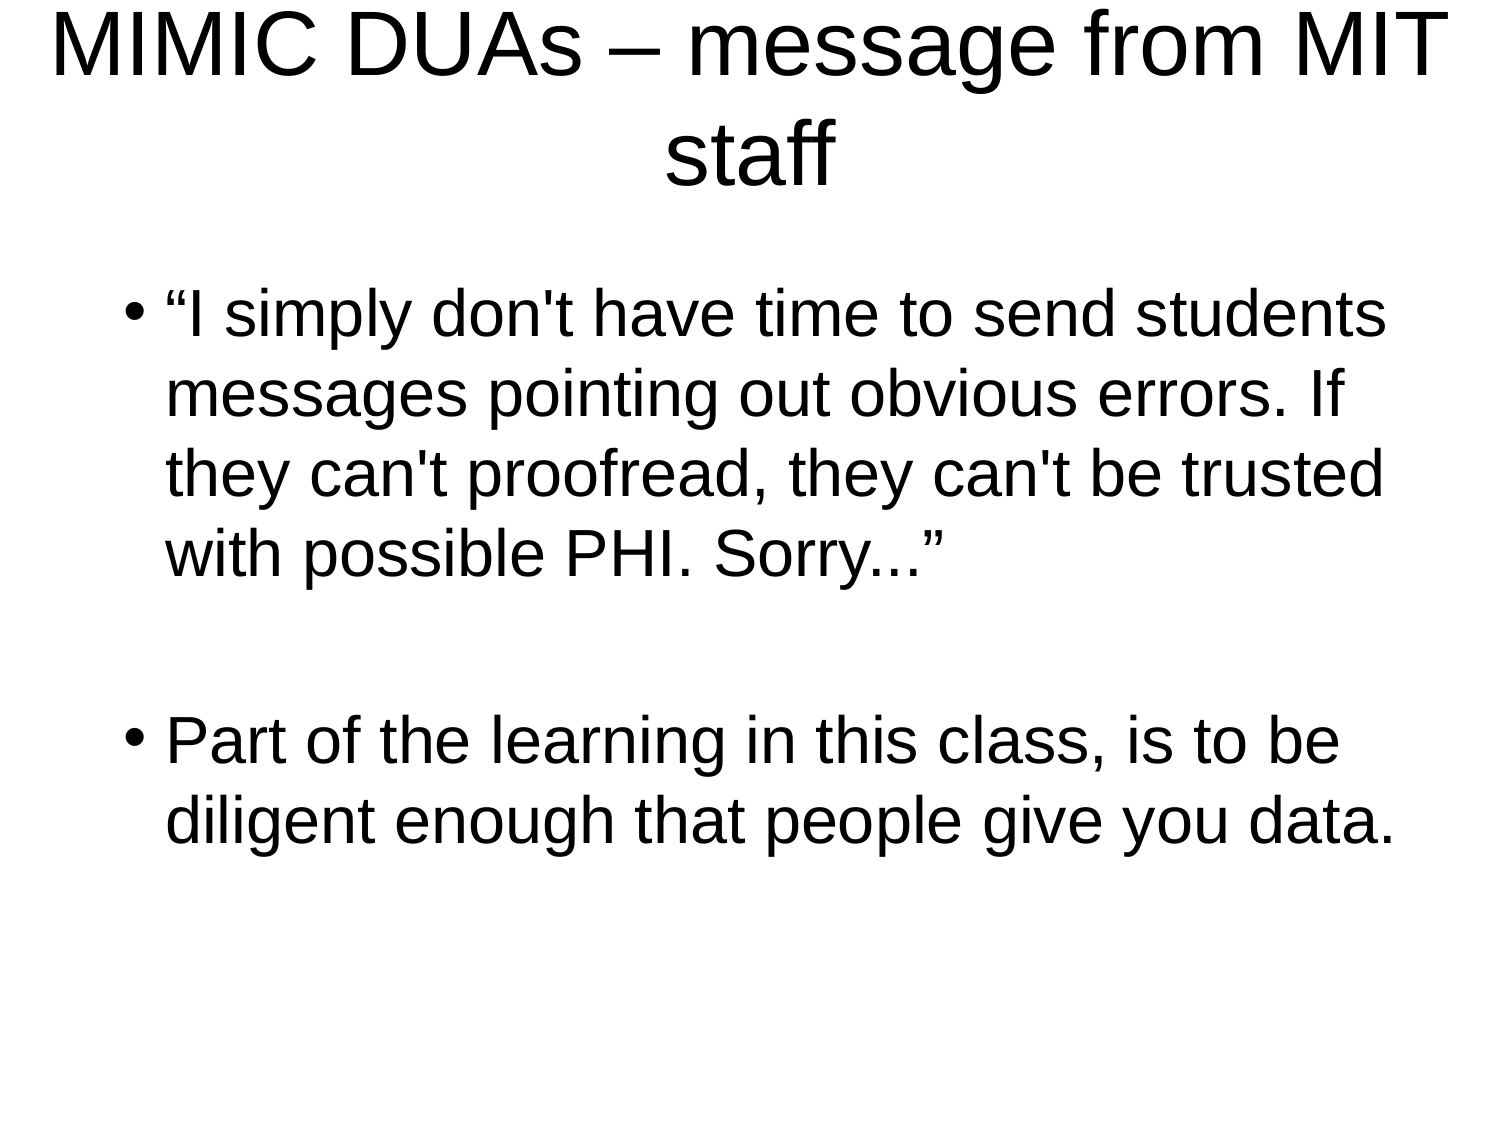

# MIMIC DUAs – message from MIT staff
“I simply don't have time to send students messages pointing out obvious errors. If they can't proofread, they can't be trusted with possible PHI. Sorry...”

Part of the learning in this class, is to be diligent enough that people give you data.